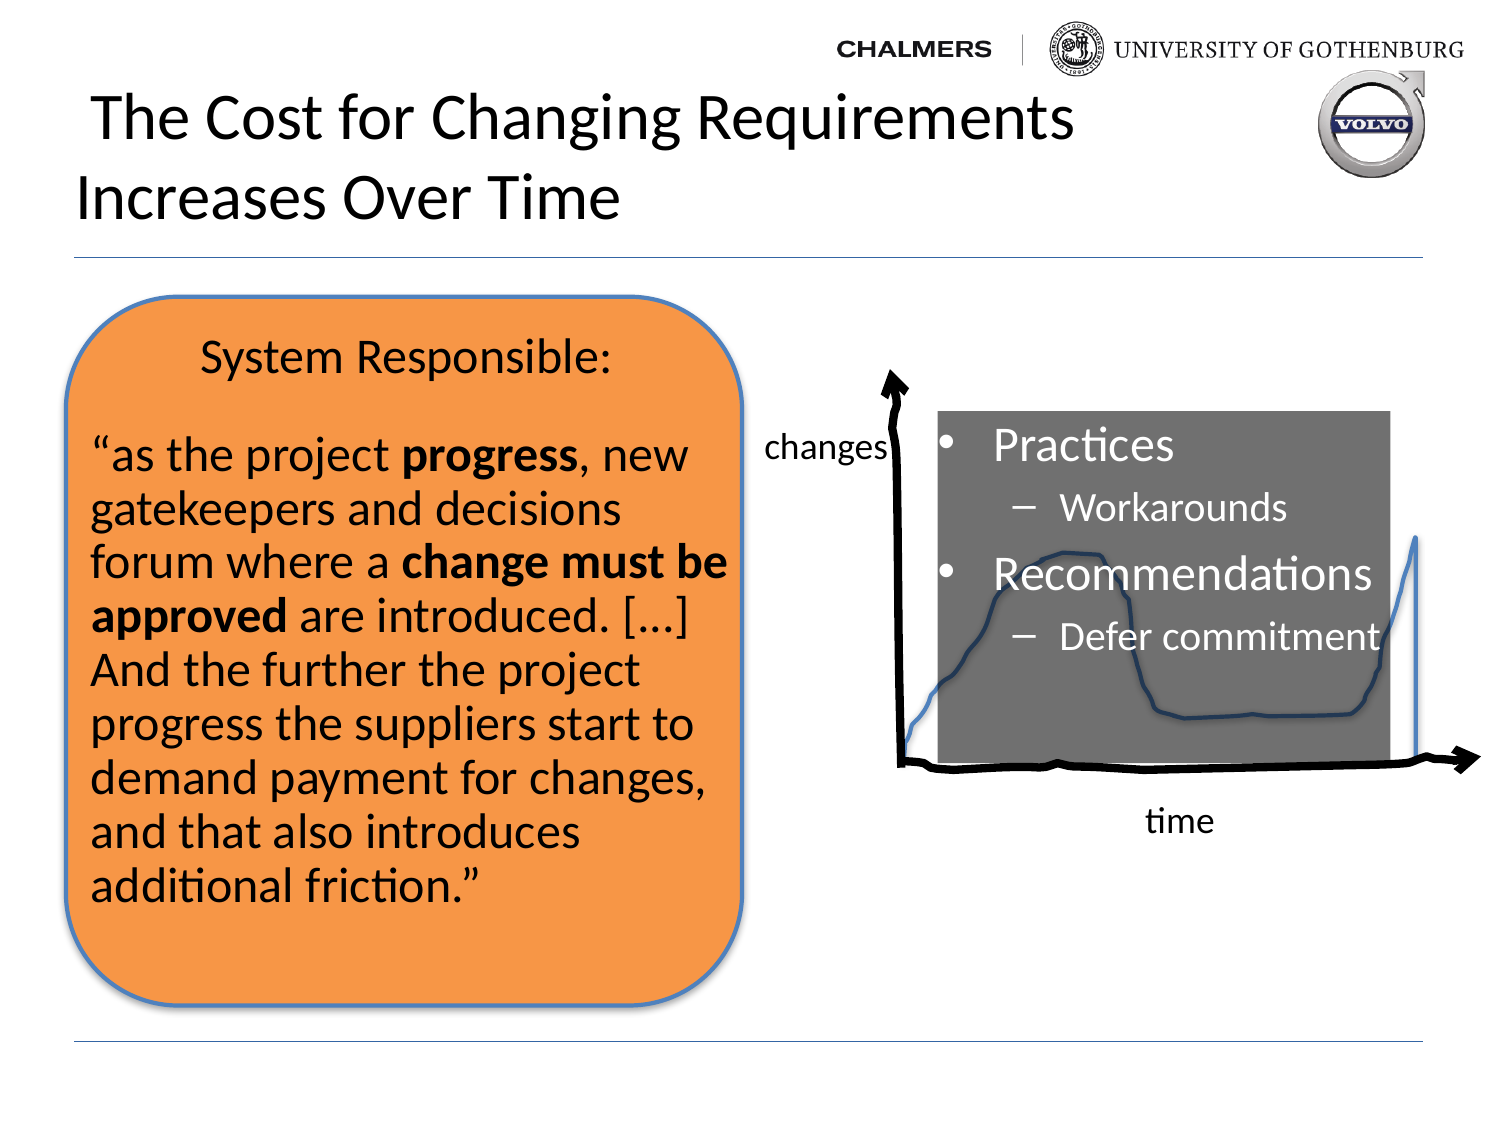

# The Cost for Changing Requirements Increases Over Time

System Responsible:

Practices
Workarounds
Recommendations
Defer commitment
changes
“as the project progress, new gatekeepers and decisions forum where a change must be approved are introduced. [...] And the further the project progress the suppliers start to demand payment for changes, and that also introduces additional friction.”

time